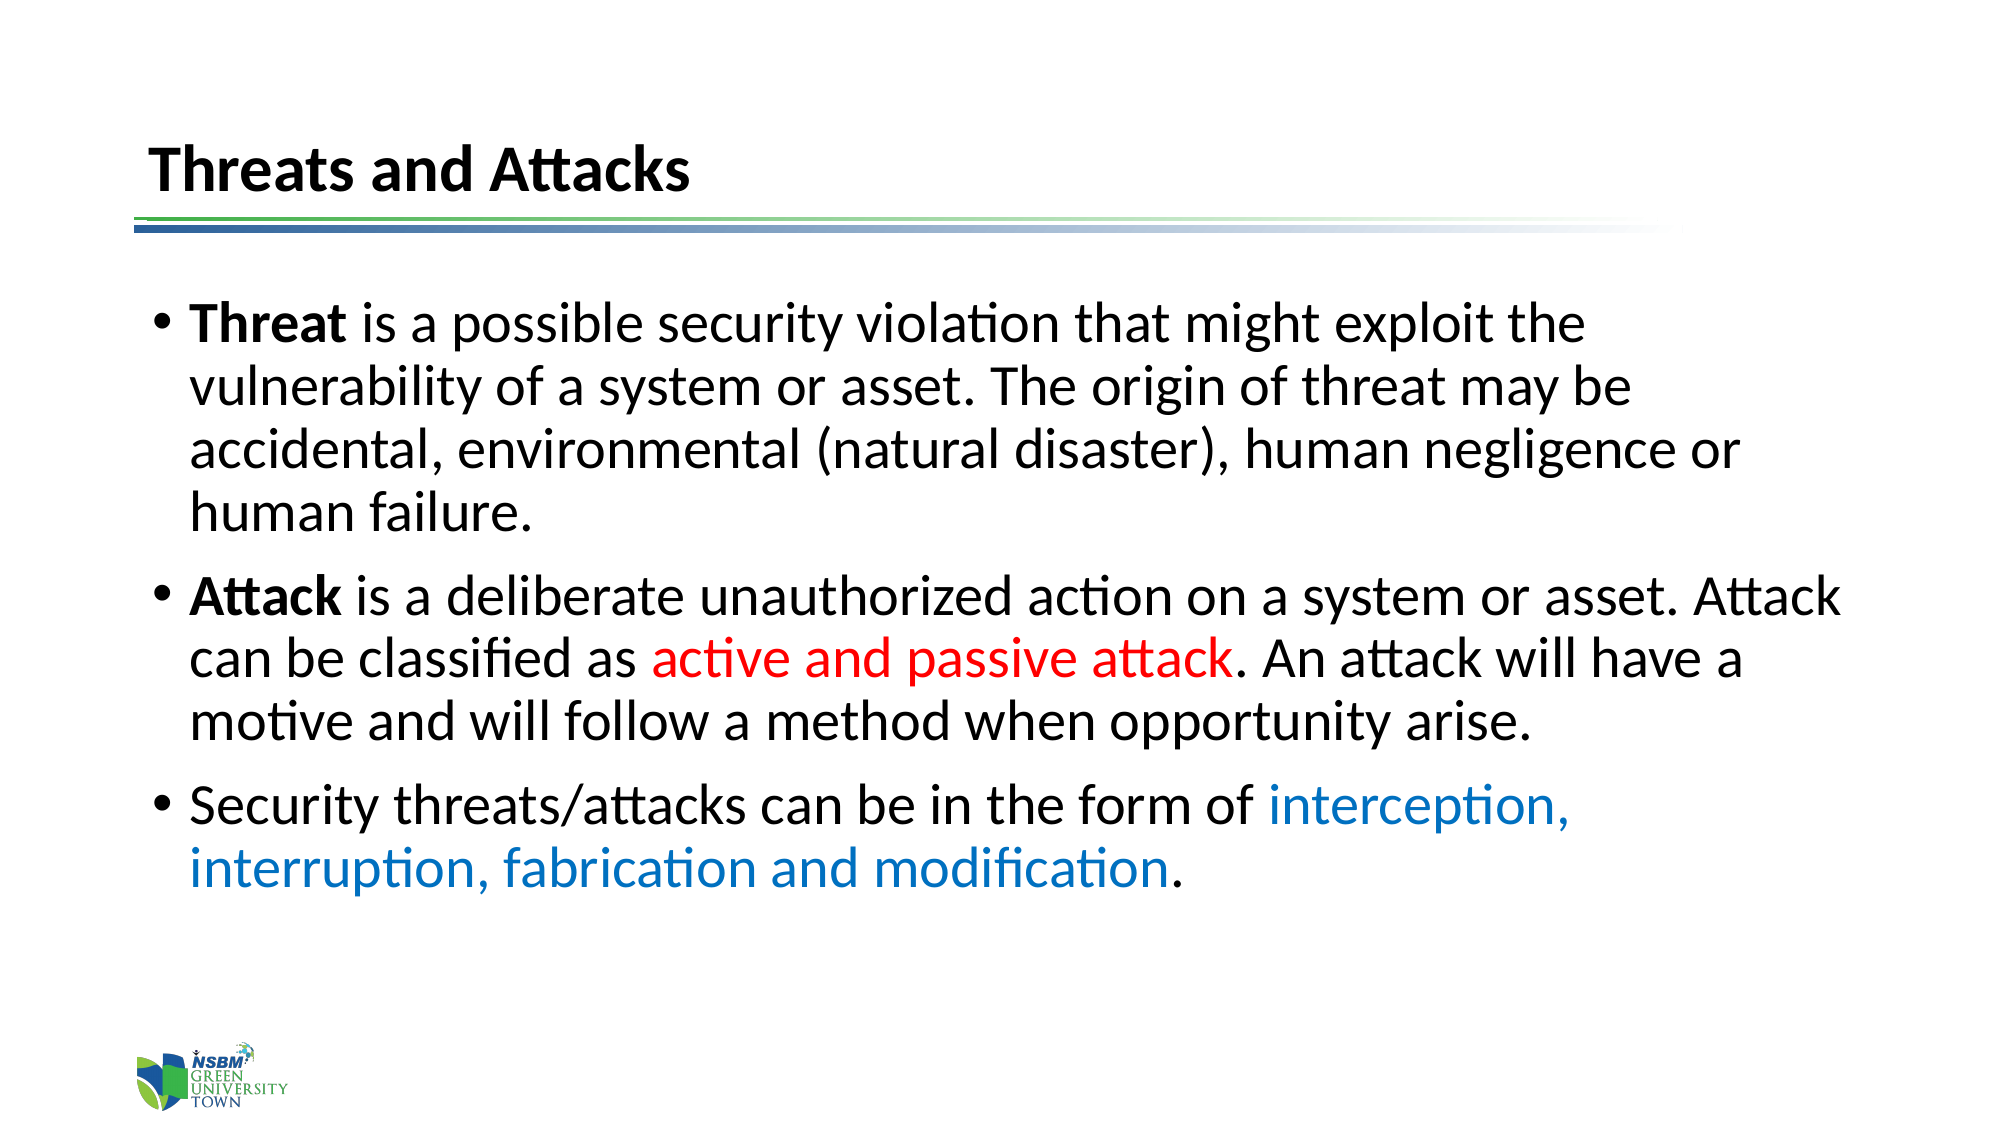

# Threats and Attacks
Threat is a possible security violation that might exploit the vulnerability of a system or asset. The origin of threat may be accidental, environmental (natural disaster), human negligence or human failure.
Attack is a deliberate unauthorized action on a system or asset. Attack can be classified as active and passive attack. An attack will have a motive and will follow a method when opportunity arise.
Security threats/attacks can be in the form of interception, interruption, fabrication and modification.